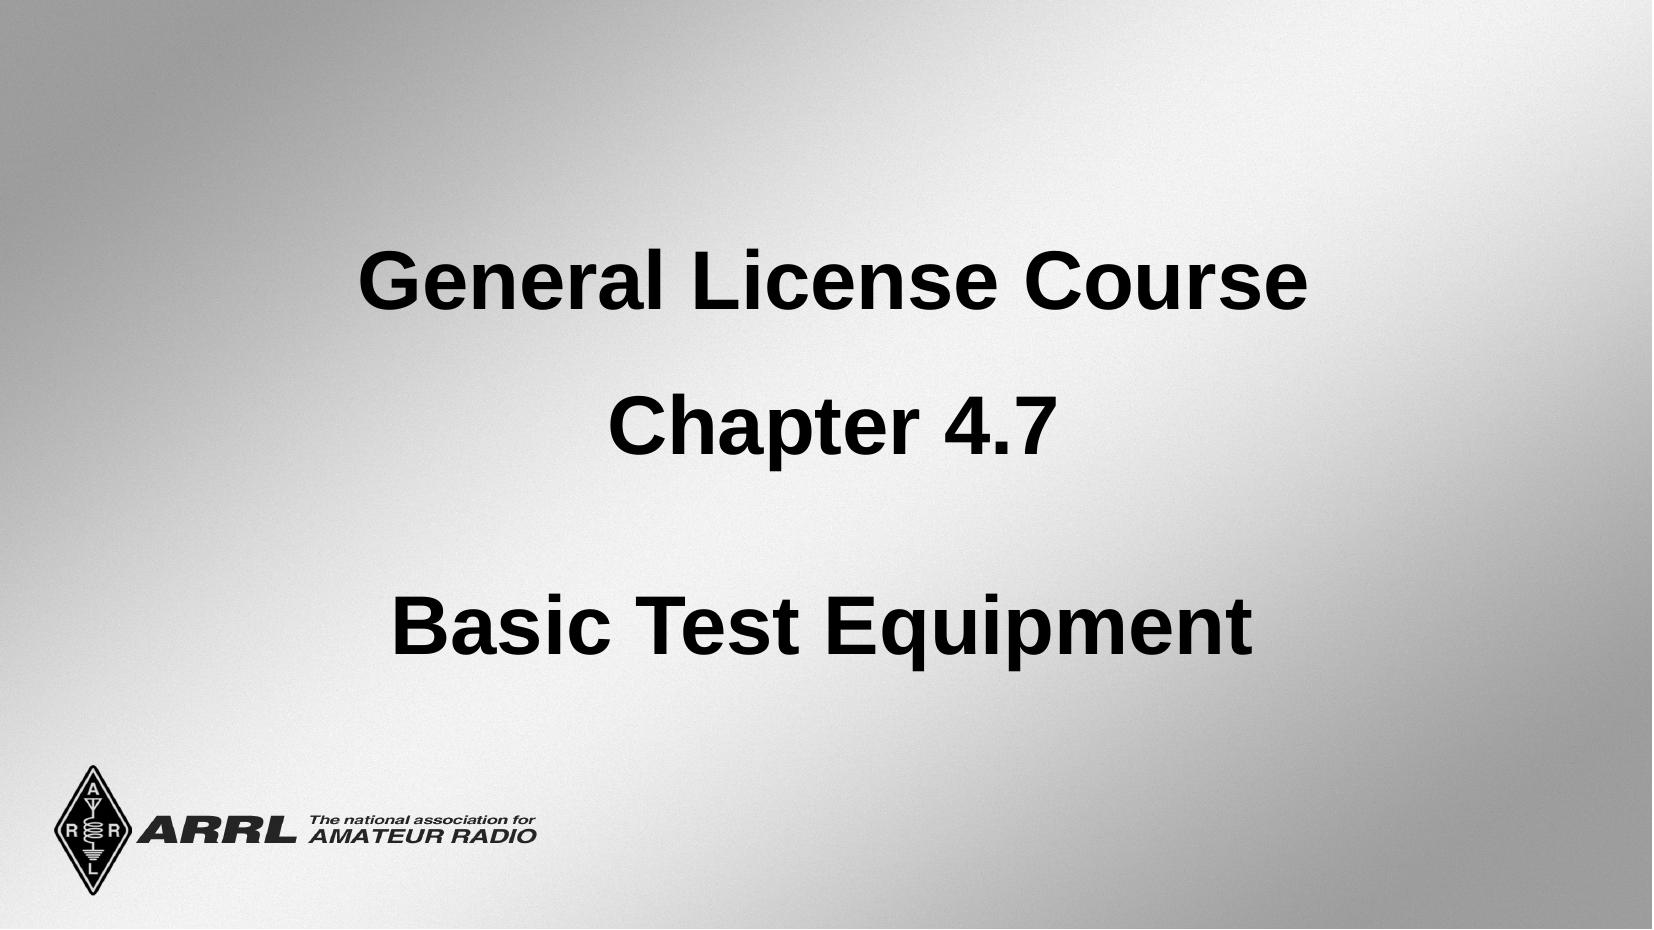

General License Course
Chapter 4.7

Basic Test Equipment